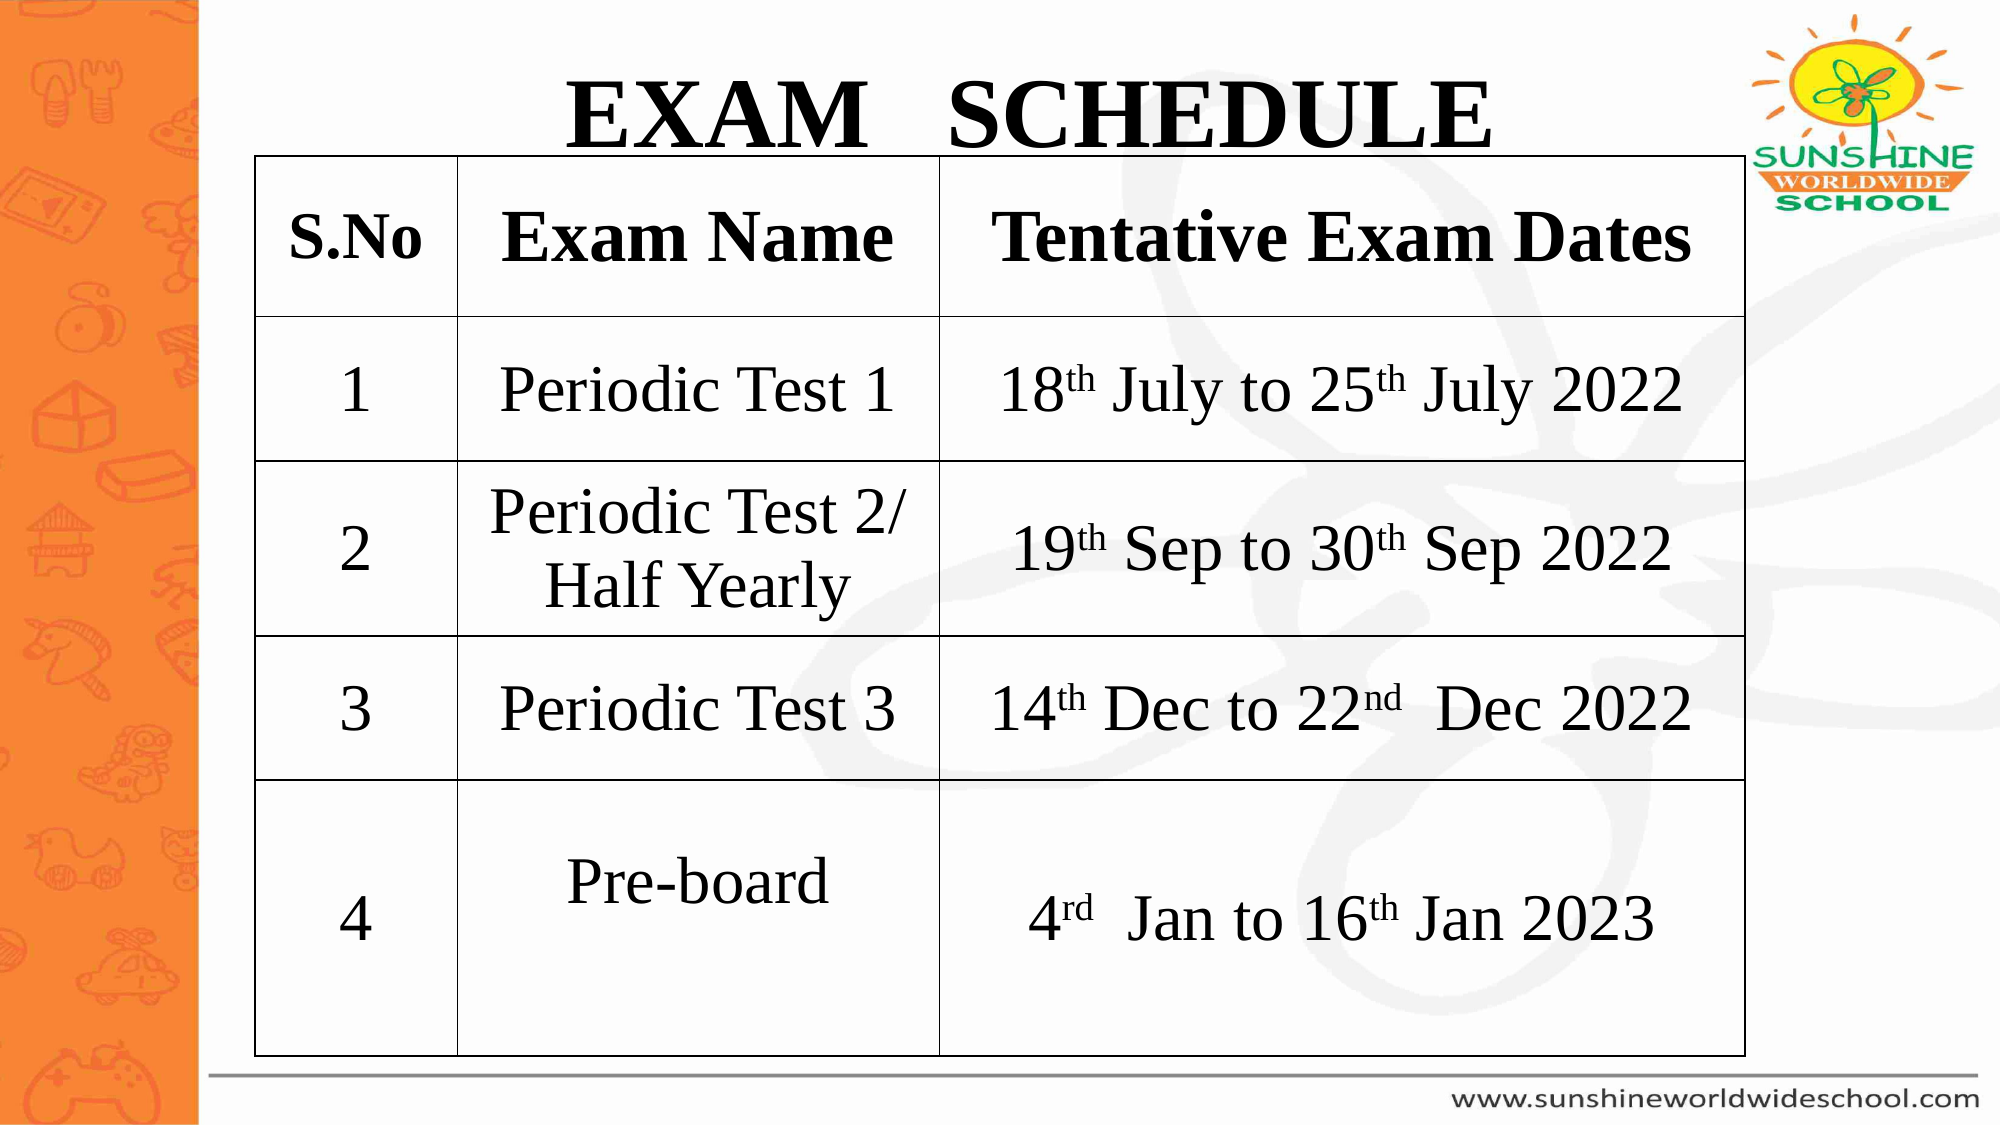

EXAM   SCHEDULE
| S.No | Exam Name | Tentative Exam Dates |
| --- | --- | --- |
| 1 | Periodic Test 1 | 18th July to 25th July 2022 |
| 2 | Periodic Test 2/ Half Yearly | 19th Sep to 30th Sep 2022 |
| 3 | Periodic Test 3 | 14th Dec to 22nd  Dec 2022 |
| 4 | Pre-board | 4rd  Jan to 16th Jan 2023 |